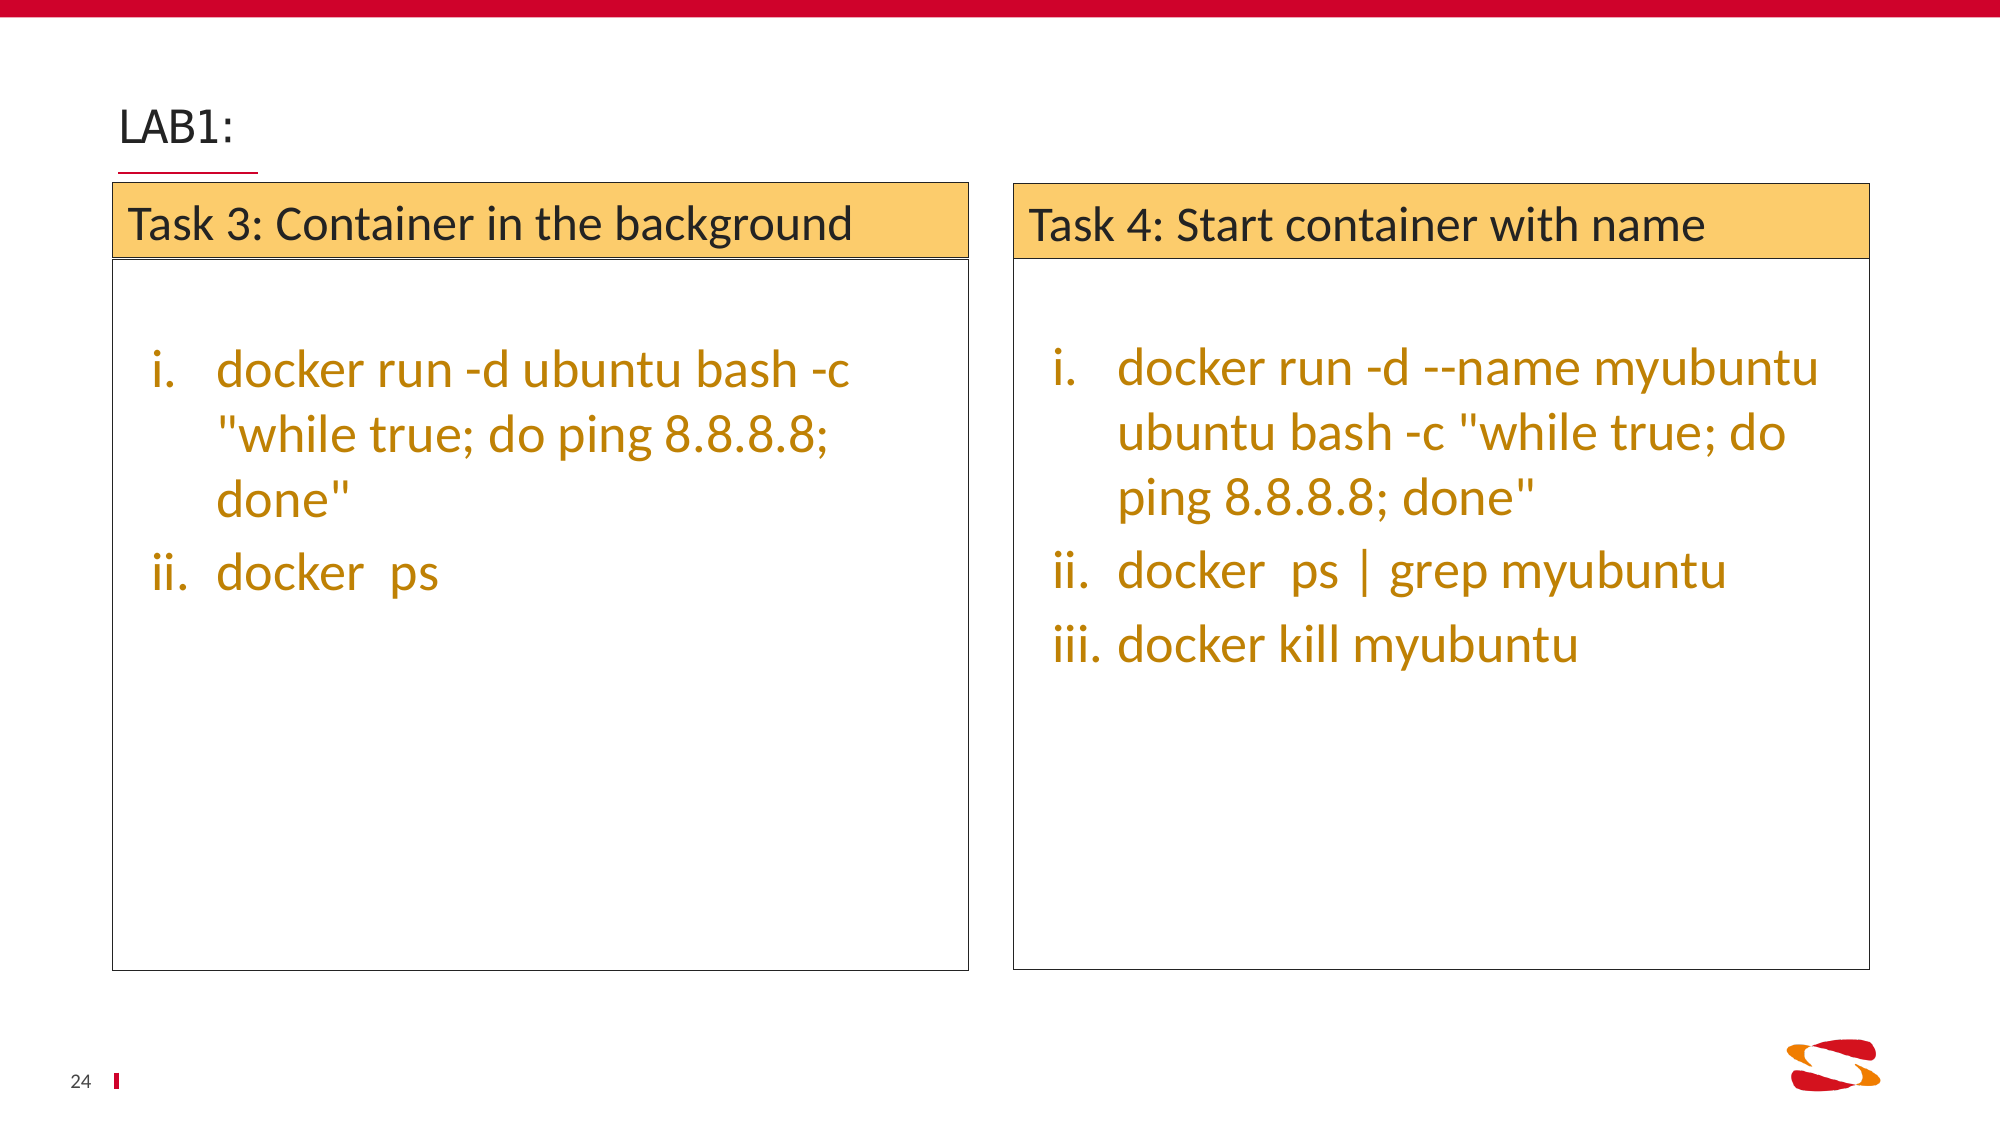

# Lab1:
Task 3: Container in the background
Task 4: Start container with name

docker run -d --name myubuntu ubuntu bash -c "while true; do ping 8.8.8.8; done"
docker  ps | grep myubuntu
docker kill myubuntu

docker run -d ubuntu bash -c "while true; do ping 8.8.8.8; done"
docker  ps
24